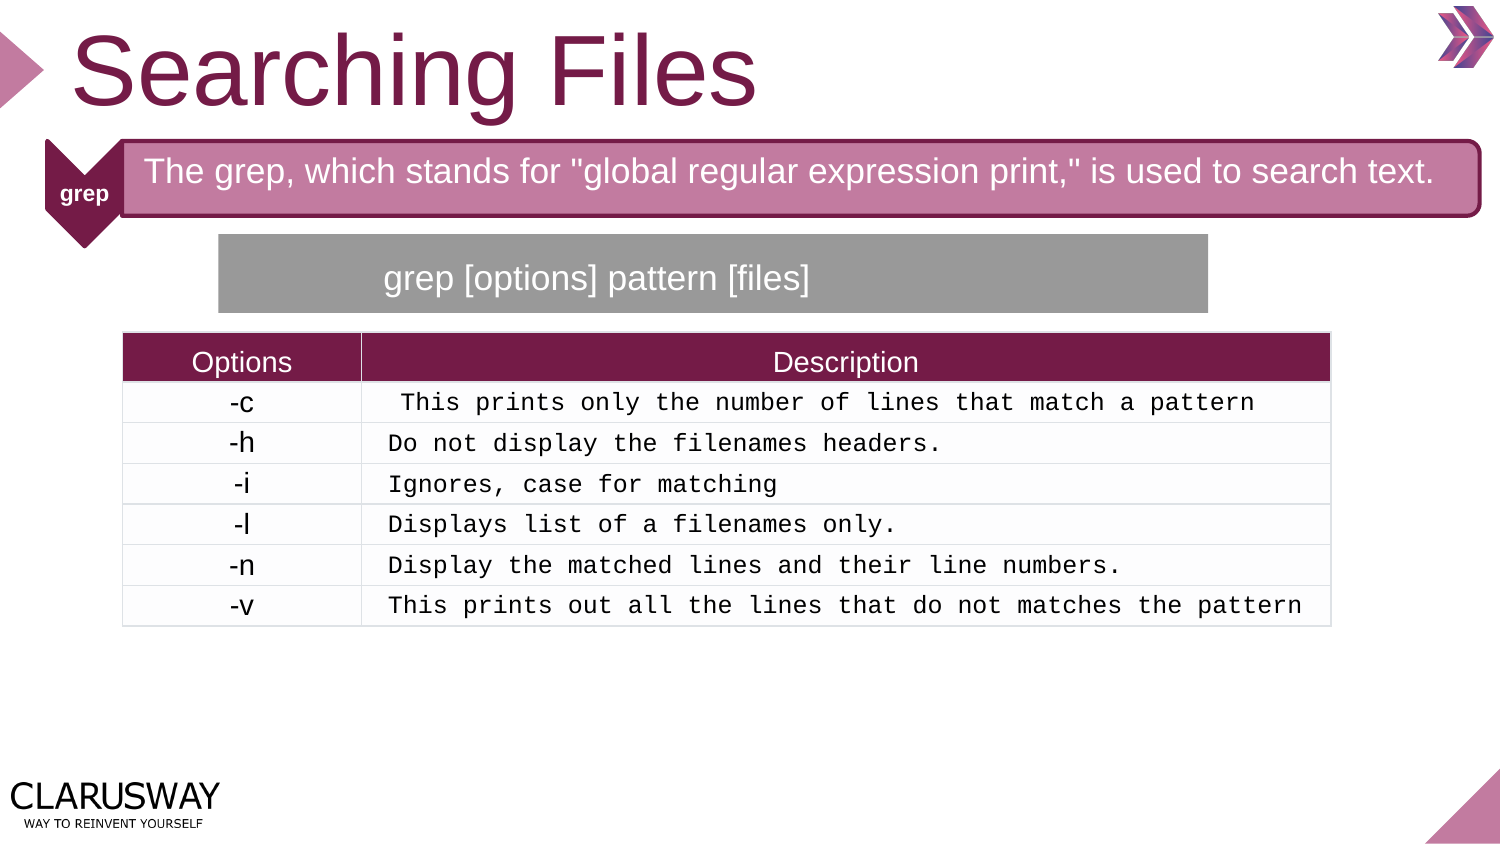

Searching Files

The grep, which stands for "global regular expression print," is used to search text.

grep
grep [options] pattern [files]
| Options | Description |
| --- | --- |
| -c | This prints only the number of lines that match a pattern |
| -h | Do not display the filenames headers. |
| -i | Ignores, case for matching |
| -l | Displays list of a filenames only. |
| -n | Display the matched lines and their line numbers. |
| -v | This prints out all the lines that do not matches the pattern |